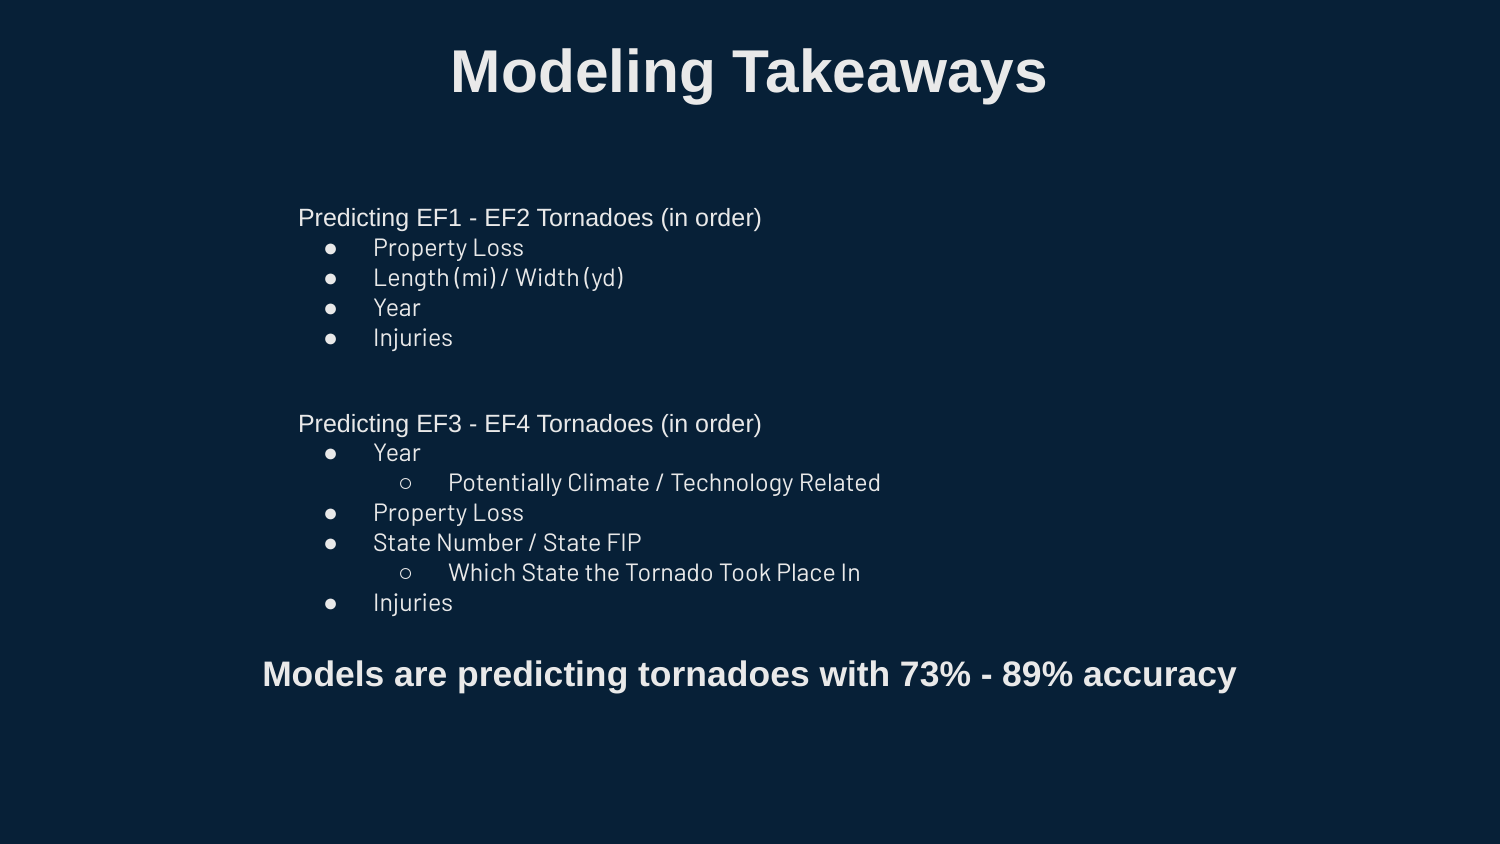

Modeling Takeaways
Predicting EF1 - EF2 Tornadoes (in order)
Property Loss
Length (mi) / Width (yd)
Year
Injuries
Predicting EF3 - EF4 Tornadoes (in order)
Year
Potentially Climate / Technology Related
Property Loss
State Number / State FIP
Which State the Tornado Took Place In
Injuries

Models are predicting tornadoes with 73% - 89% accuracy